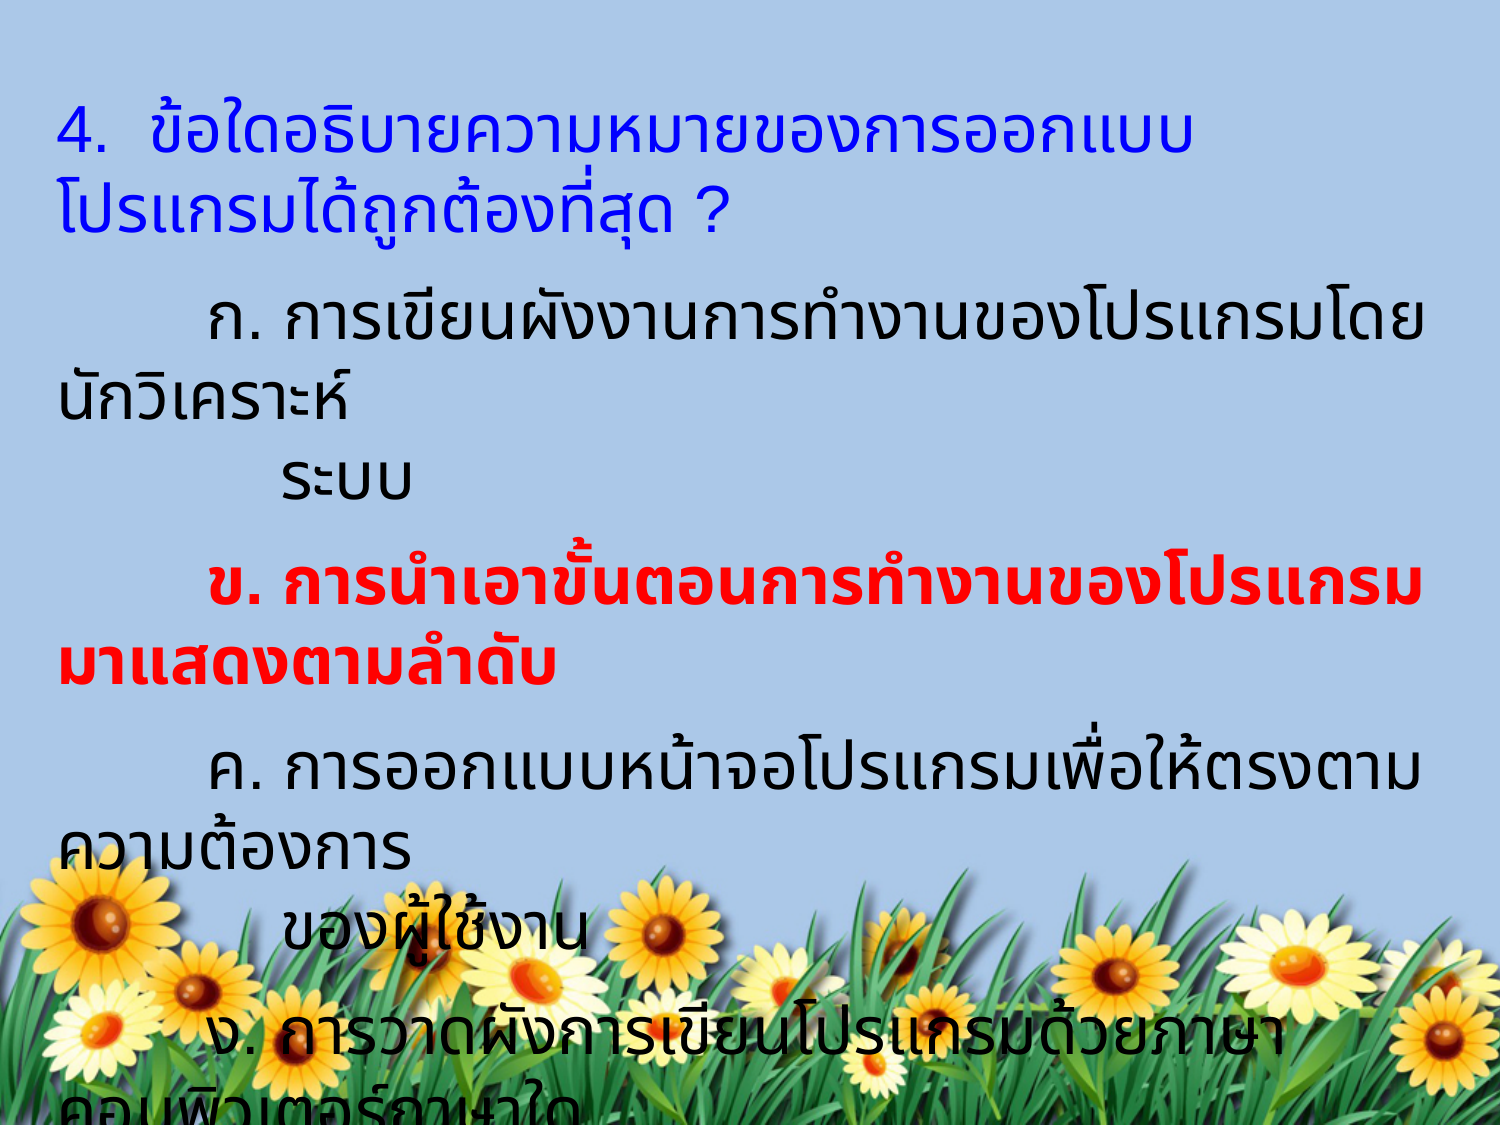

4.  ข้อใดอธิบายความหมายของการออกแบบโปรแกรมได้ถูกต้องที่สุด ?

	ก. การเขียนผังงานการทำงานของโปรแกรมโดยนักวิเคราะห์
             ระบบ

	ข. การนำเอาขั้นตอนการทำงานของโปรแกรมมาแสดงตามลำดับ

	ค. การออกแบบหน้าจอโปรแกรมเพื่อให้ตรงตามความต้องการ
             ของผู้ใช้งาน

	ง. การวาดผังการเขียนโปรแกรมด้วยภาษาคอมพิวเตอร์ภาษาใด
             ภาษาหนึ่ง